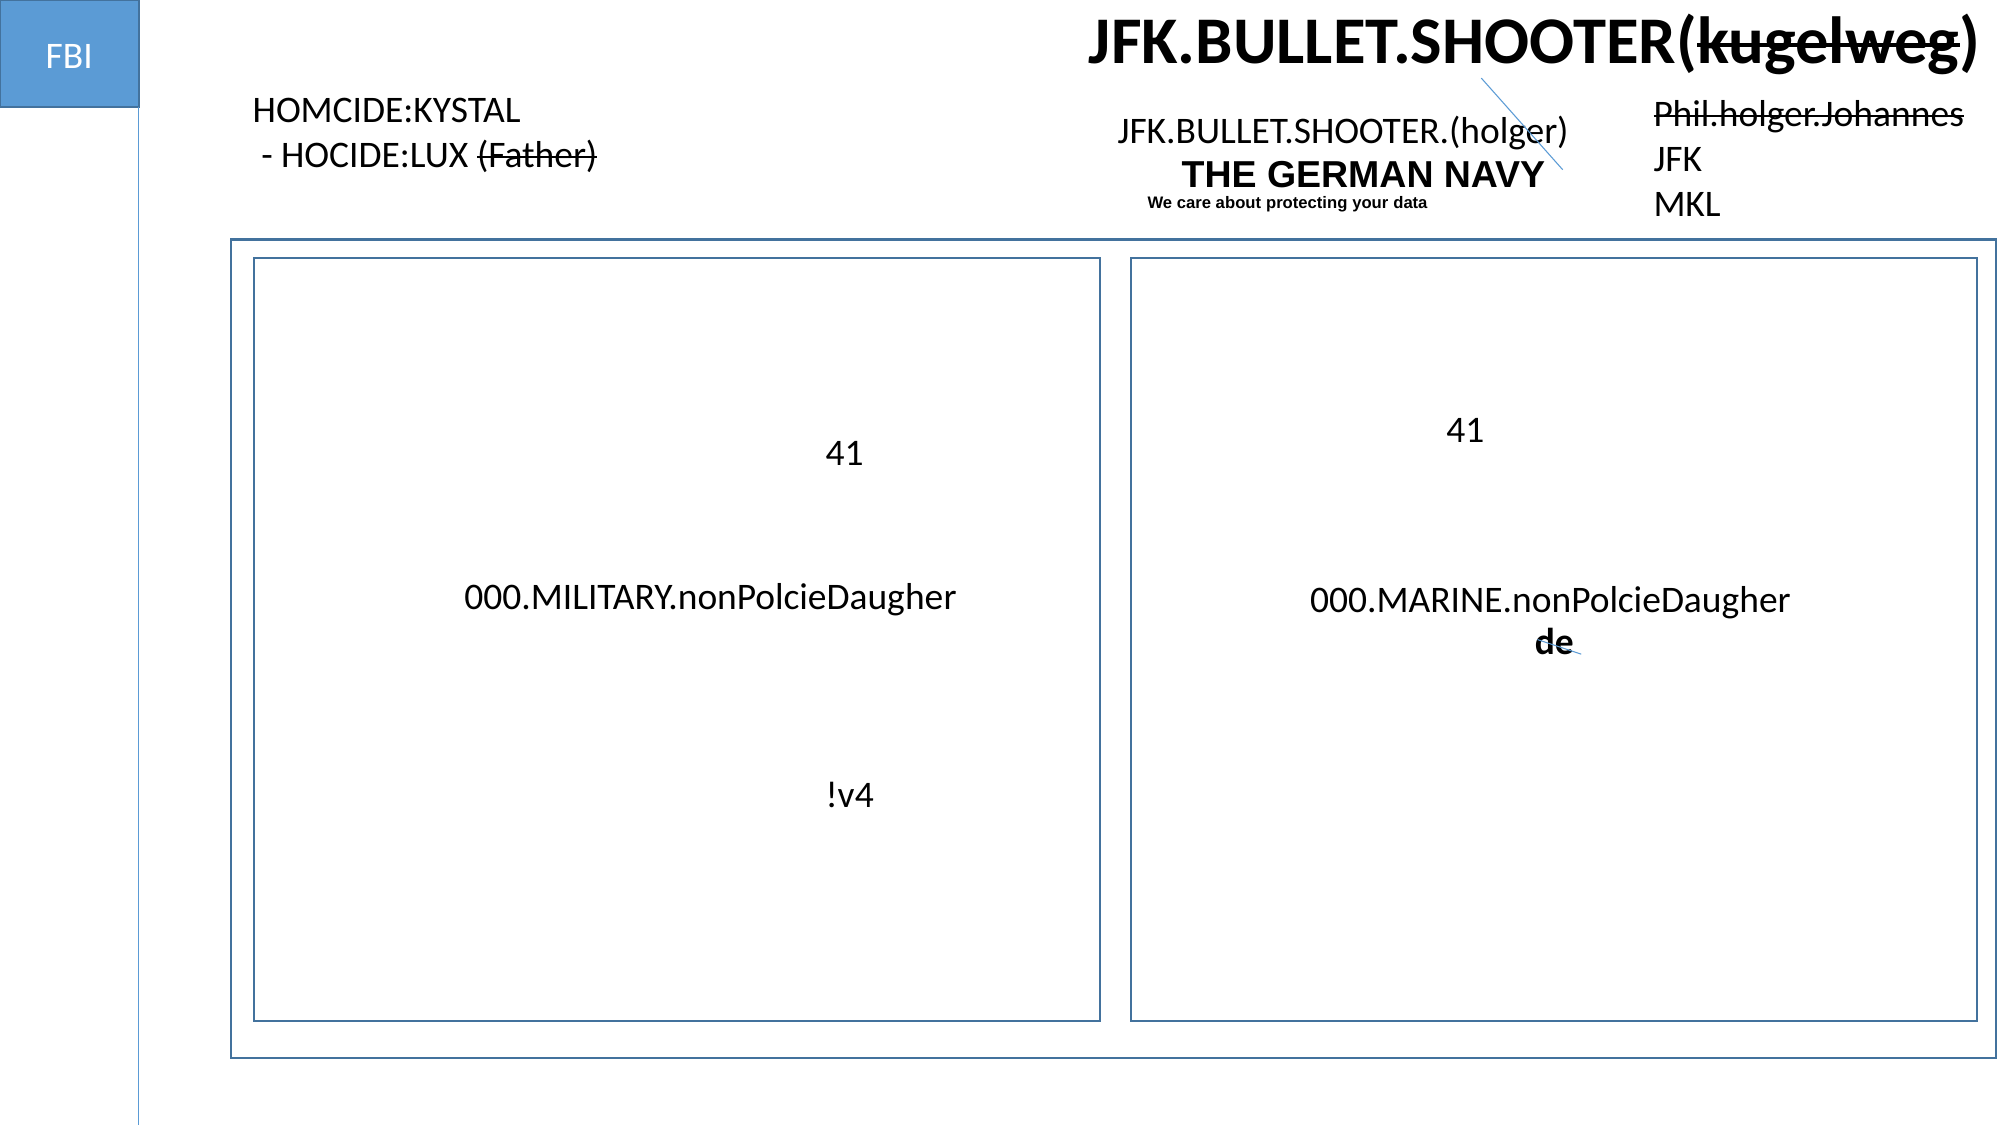

FBI
JFK.BULLET.SHOOTER(kugelweg)
HOMCIDE:KYSTAL
 - HOCIDE:LUX (Father)
Phil.holger.Johannes
JFK
MKL
JFK.BULLET.SHOOTER.(holger)
 THE GERMAN NAVY
We care about protecting your data

de
41
41
000.MILITARY.nonPolcieDaugher
000.MARINE.nonPolcieDaugher
!v4